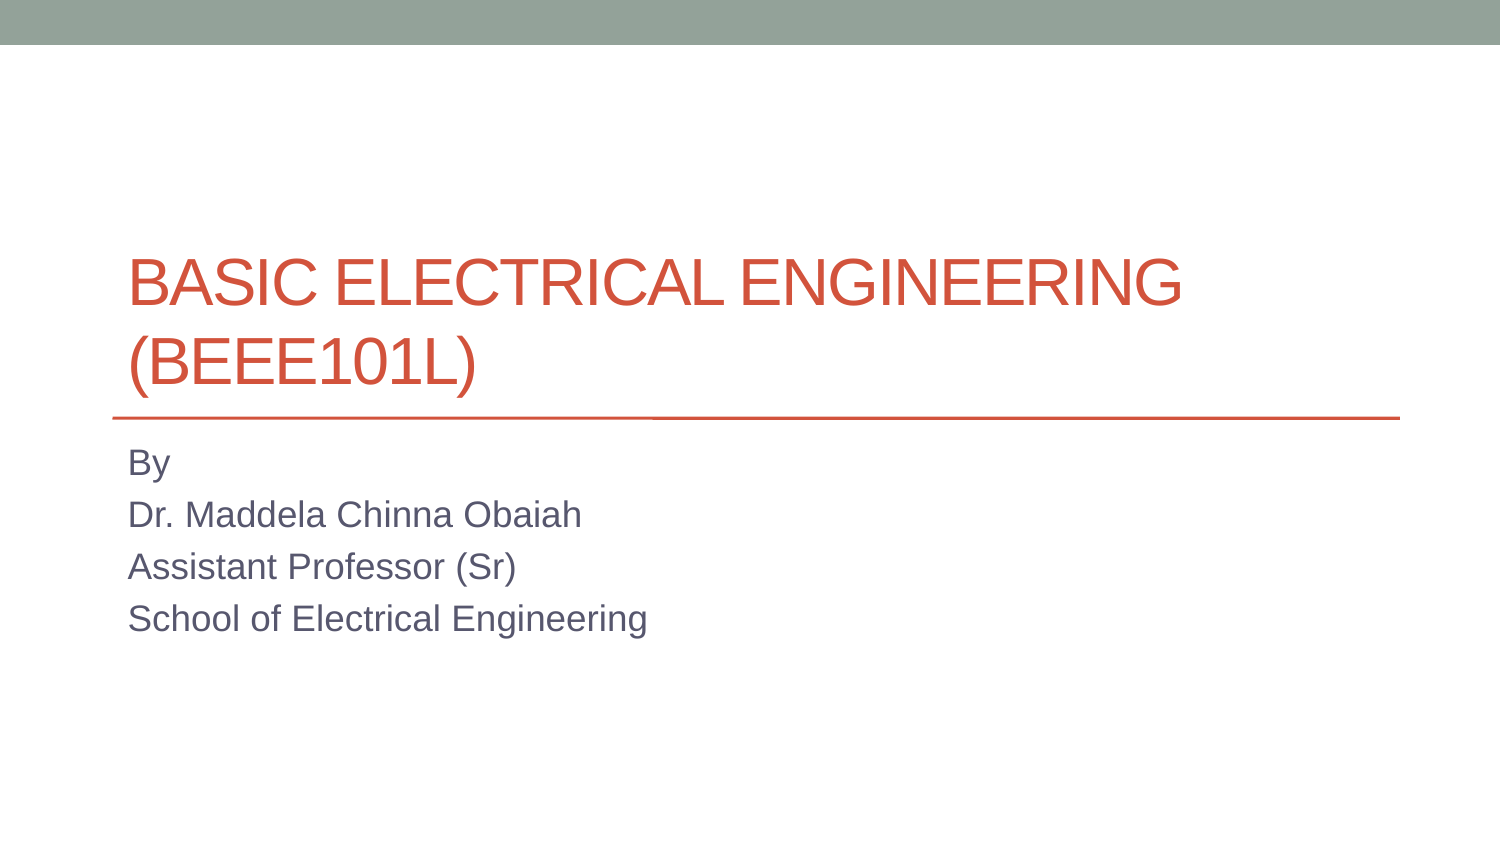

# Basic Electrical Engineering (BEEE101L)
By
Dr. Maddela Chinna Obaiah
Assistant Professor (Sr)
School of Electrical Engineering